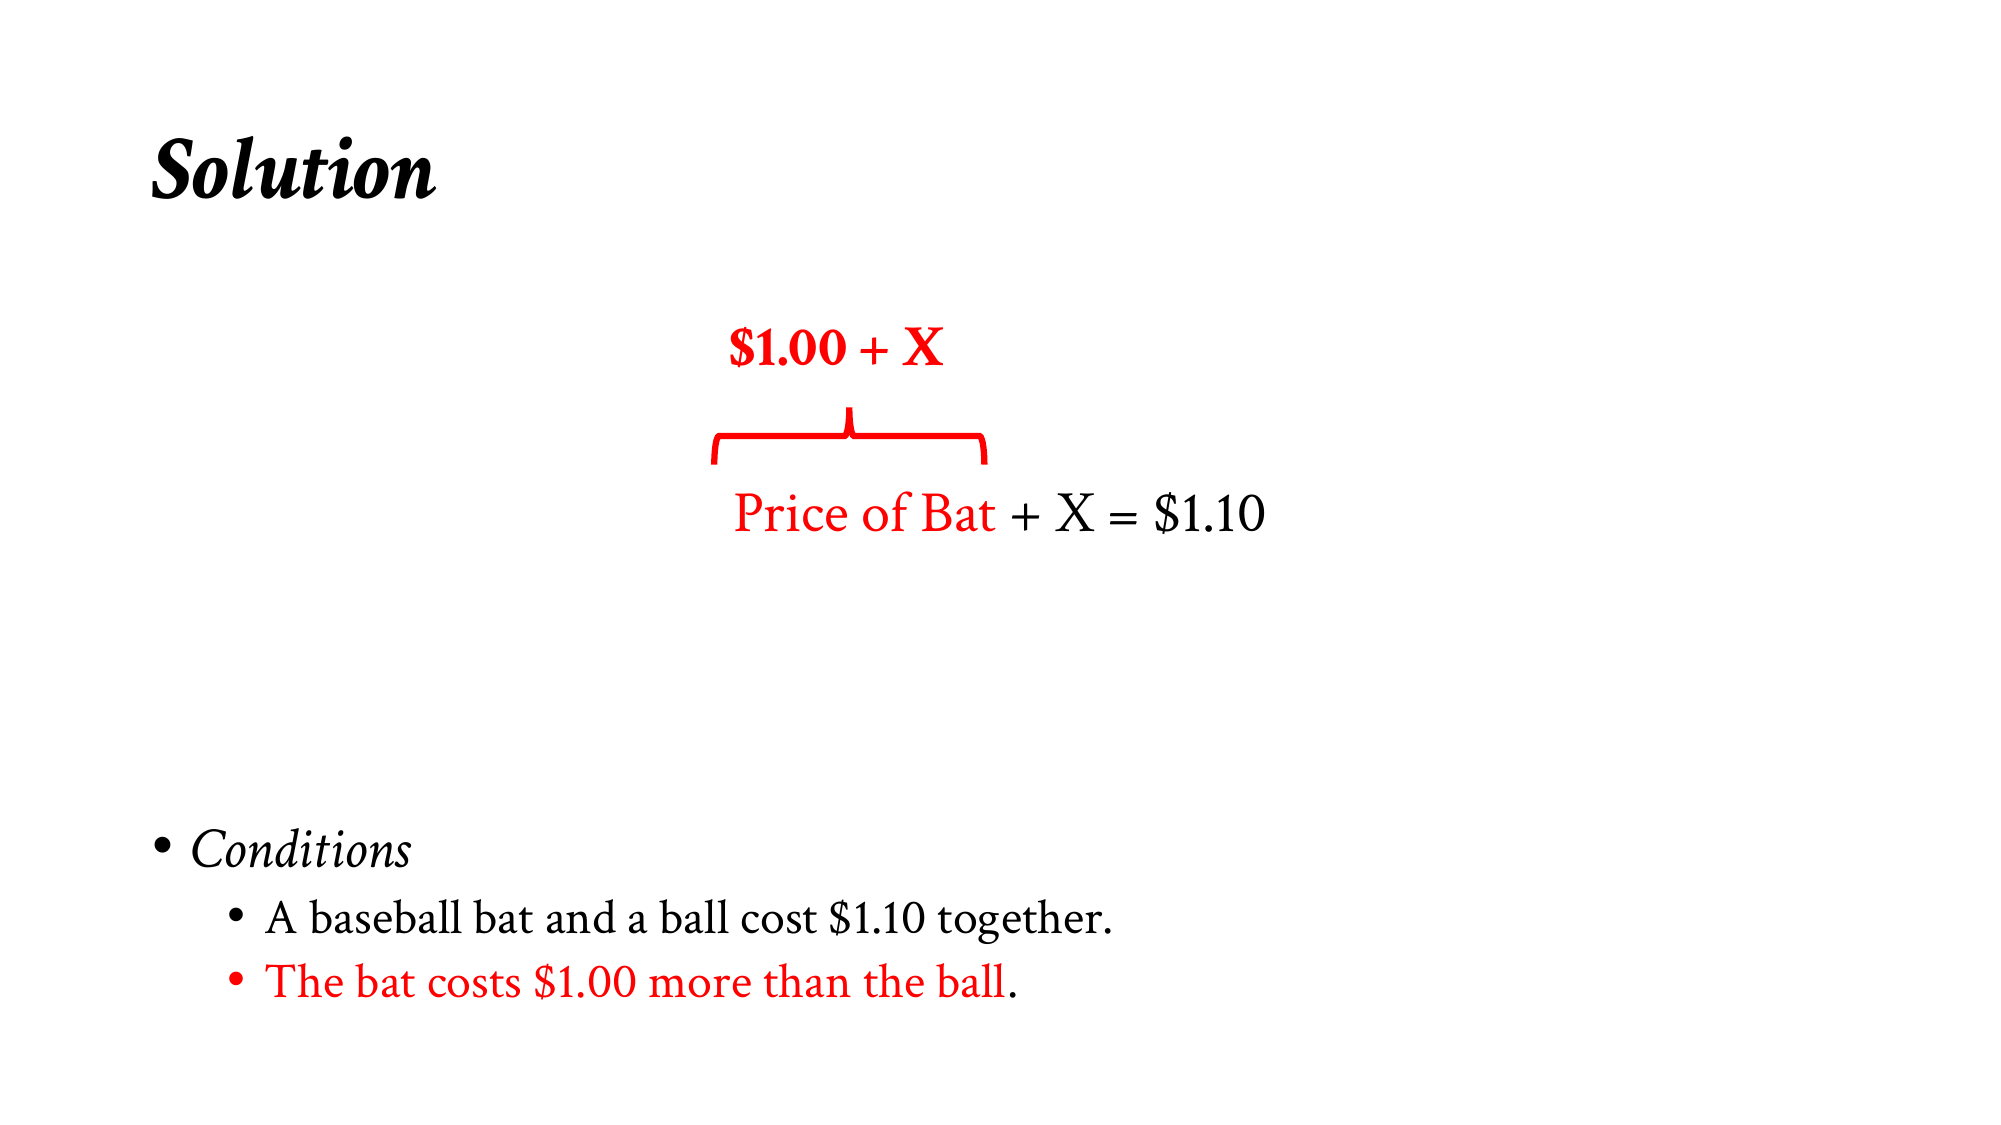

# Solution

Price of Bat + X = $1.10

Conditions
A baseball bat and a ball cost $1.10 together.
The bat costs $1.00 more than the ball.

$1.00 + X